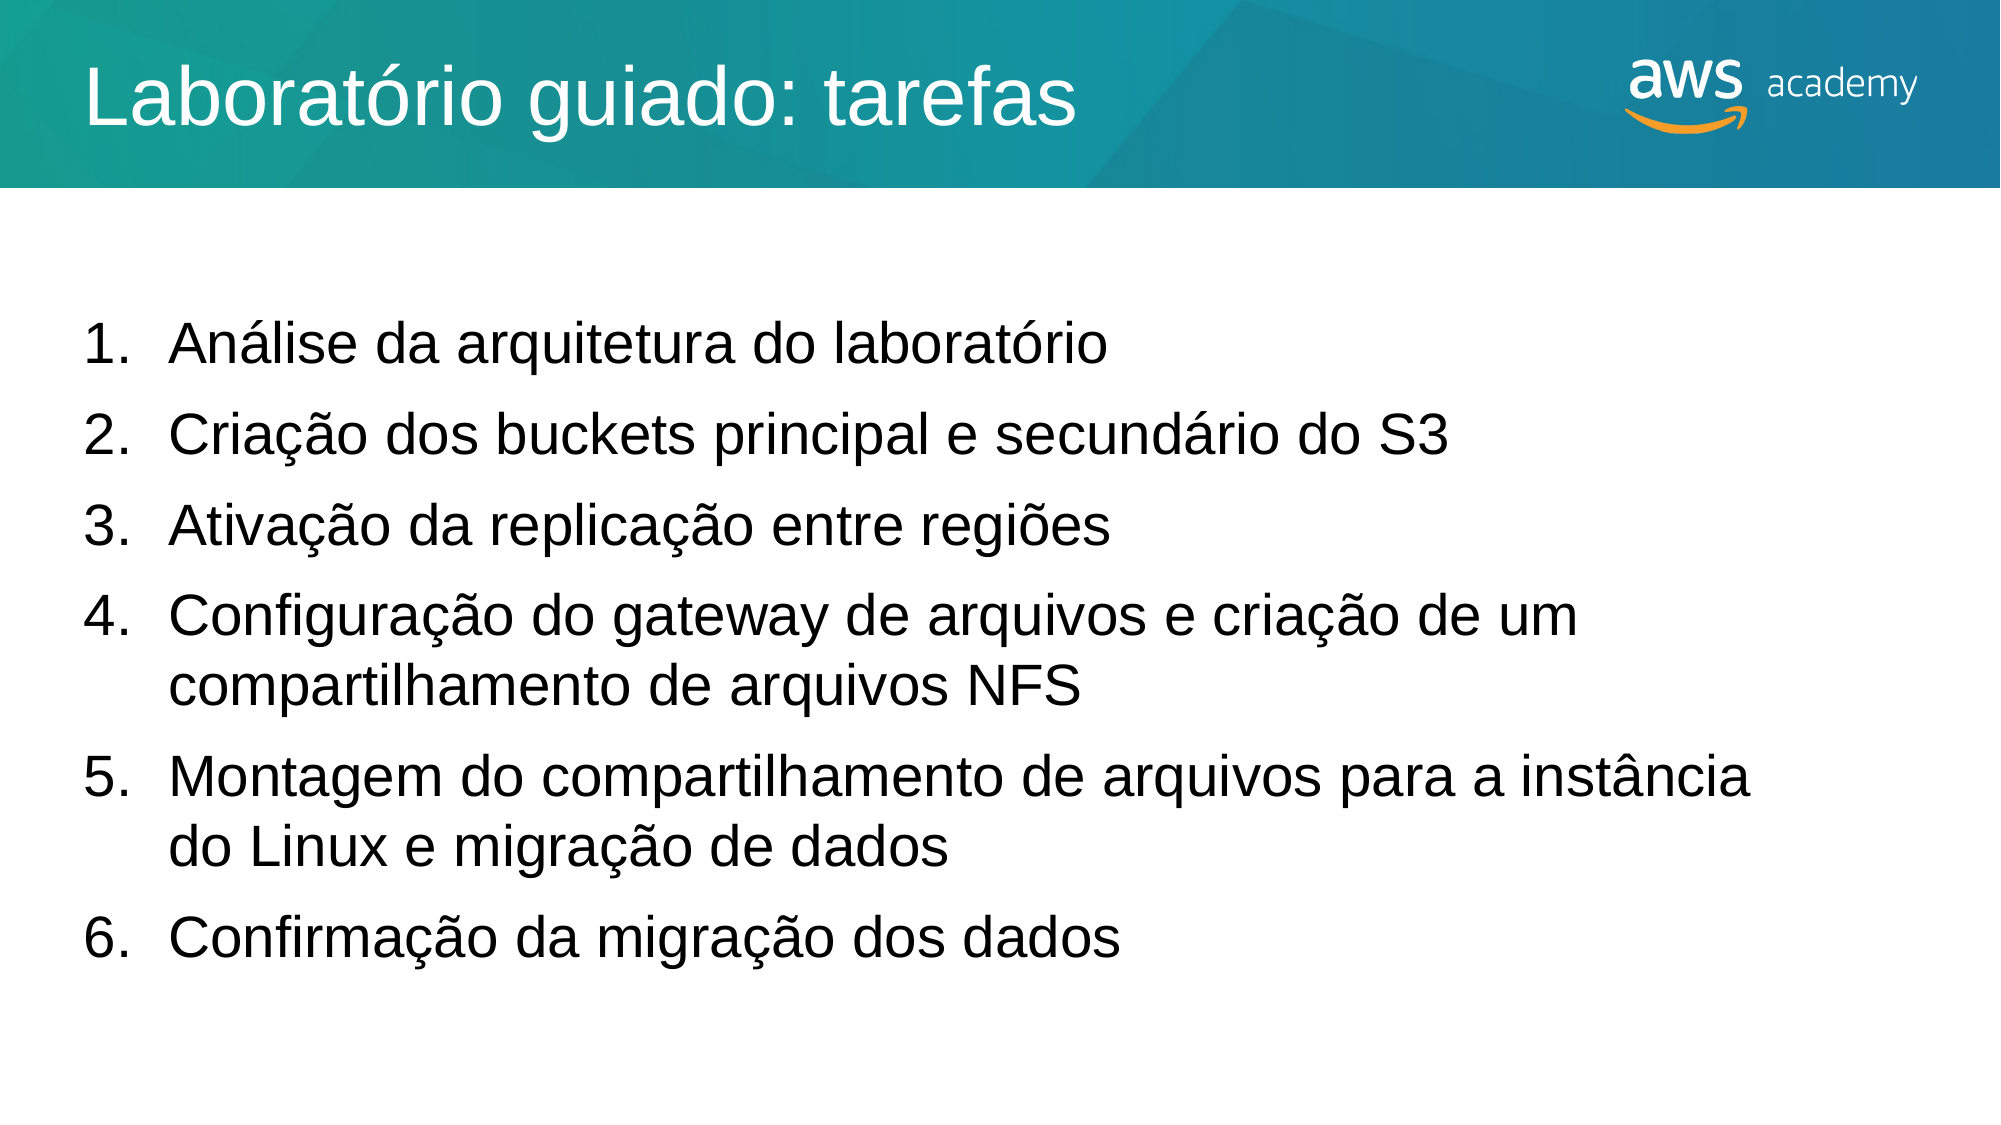

# Laboratório guiado: tarefas

Análise da arquitetura do laboratório
Criação dos buckets principal e secundário do S3
Ativação da replicação entre regiões
Configuração do gateway de arquivos e criação de um compartilhamento de arquivos NFS
Montagem do compartilhamento de arquivos para a instância do Linux e migração de dados
Confirmação da migração dos dados